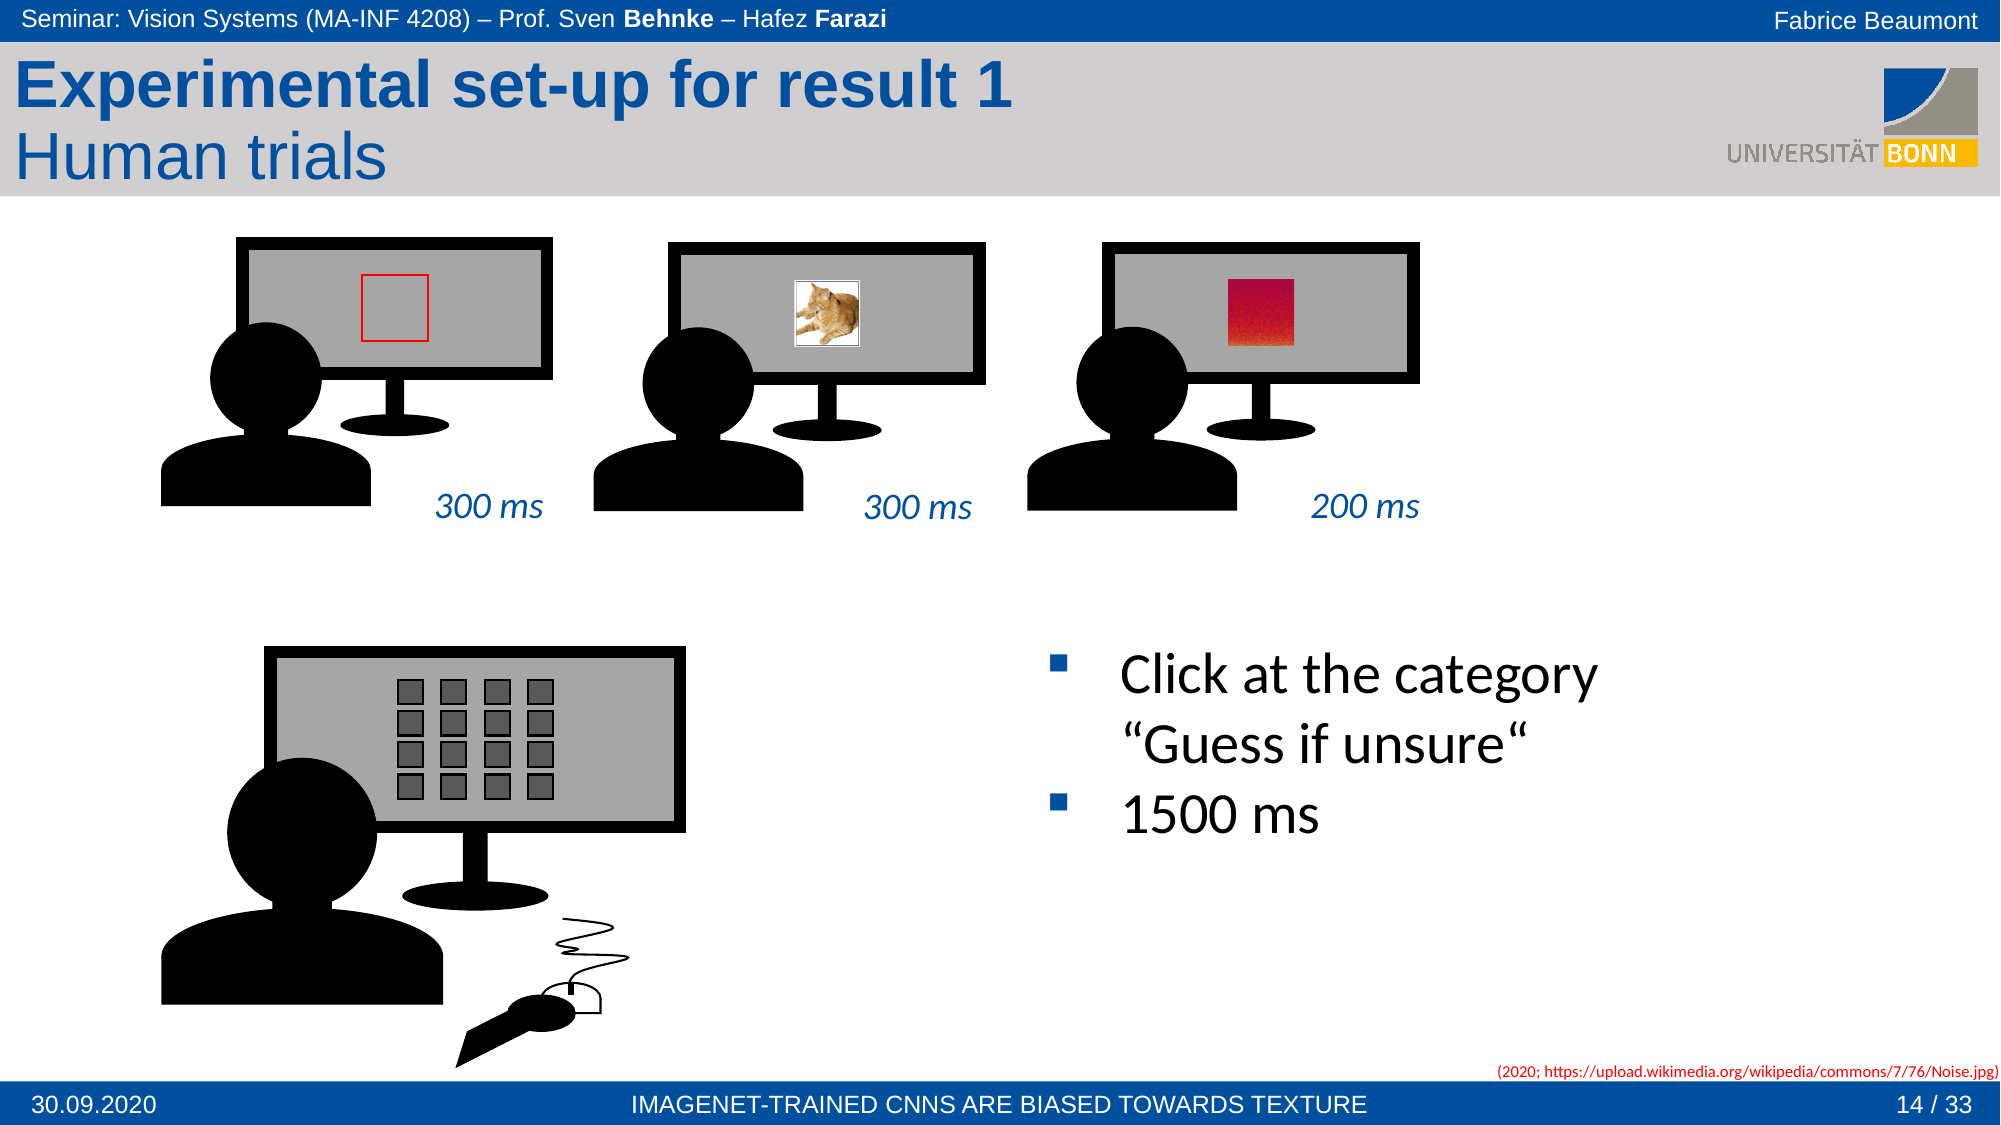

Experimental set-up for result 1
Human trials

300 ms
200 ms
300 ms
Click at the category
“Guess if unsure“
1500 ms

(2020; https://upload.wikimedia.org/wikipedia/commons/7/76/Noise.jpg)
14 / 33